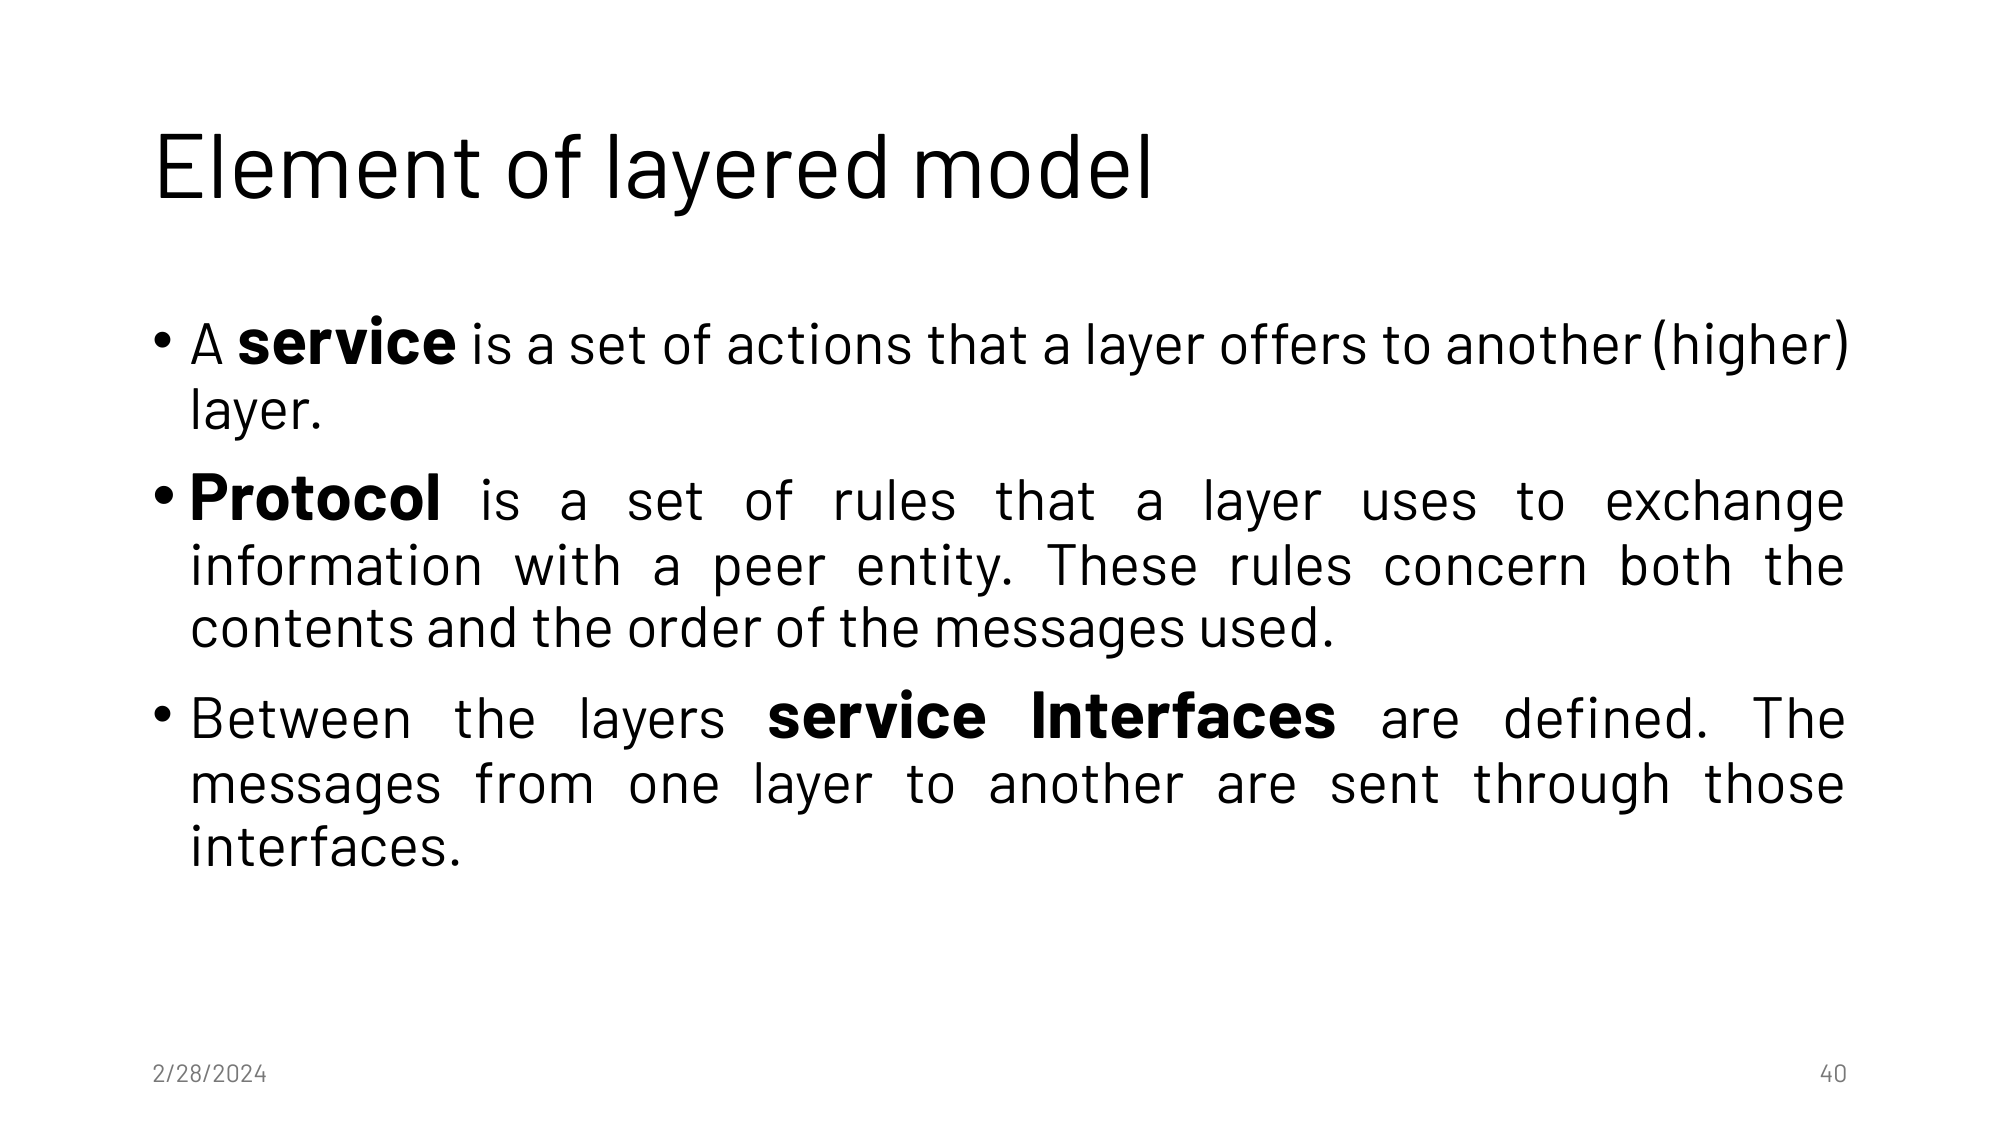

# Element of layered model
A service is a set of actions that a layer offers to another (higher) layer.
Protocol is a set of rules that a layer uses to exchange information with a peer entity. These rules concern both the contents and the order of the messages used.
Between the layers service Interfaces are defined. The messages from one layer to another are sent through those interfaces.
2/28/2024
40